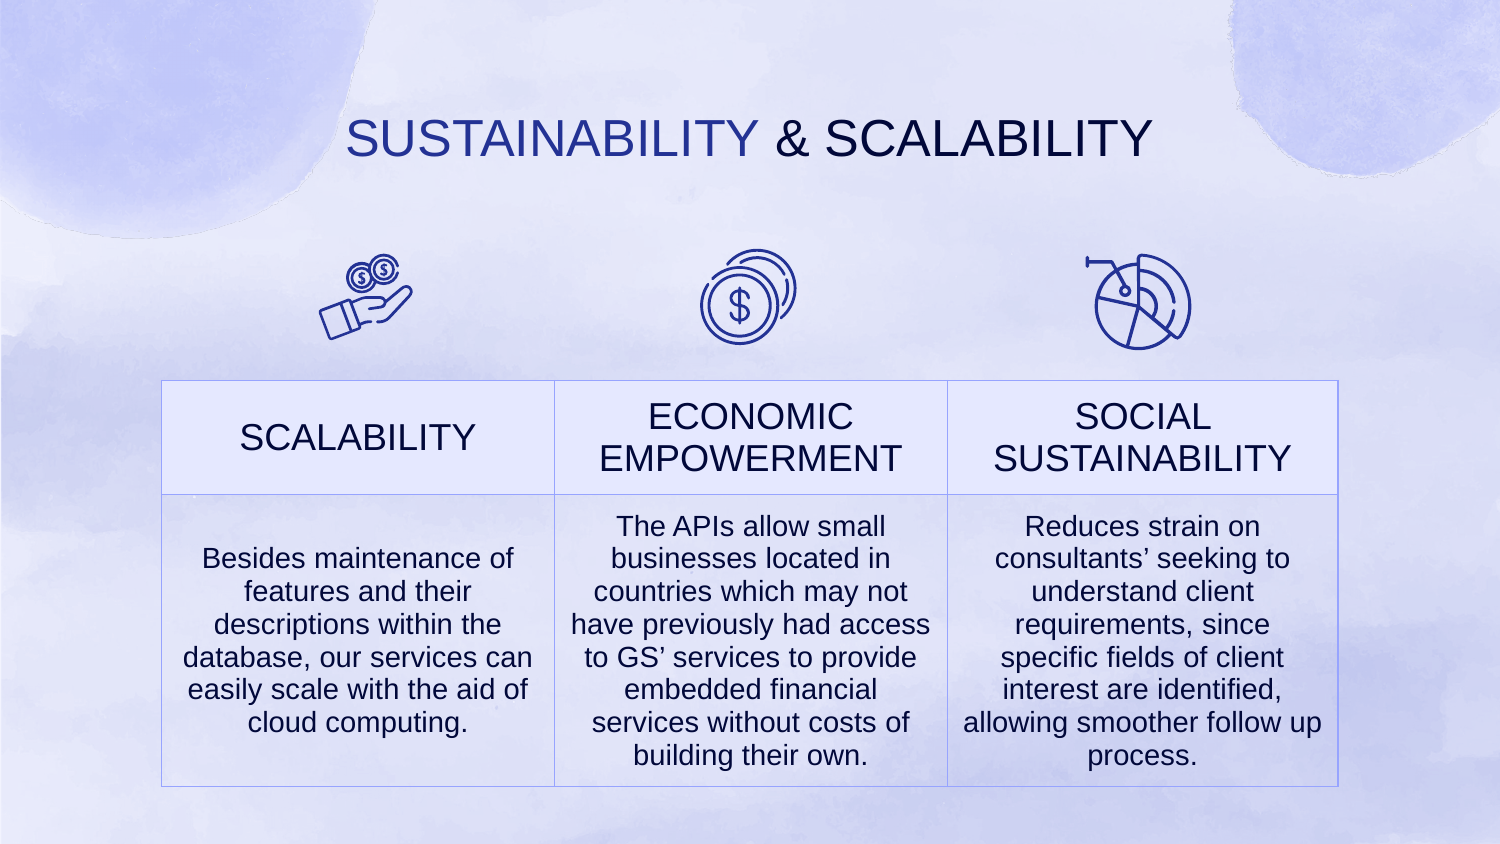

# SUSTAINABILITY & SCALABILITY

| SCALABILITY | ECONOMIC EMPOWERMENT | SOCIAL SUSTAINABILITY |
| --- | --- | --- |
| Besides maintenance of features and their descriptions within the database, our services can easily scale with the aid of cloud computing. | The APIs allow small businesses located in countries which may not have previously had access to GS’ services to provide embedded financial services without costs of building their own. | Reduces strain on consultants’ seeking to understand client requirements, since specific fields of client interest are identified, allowing smoother follow up process. |